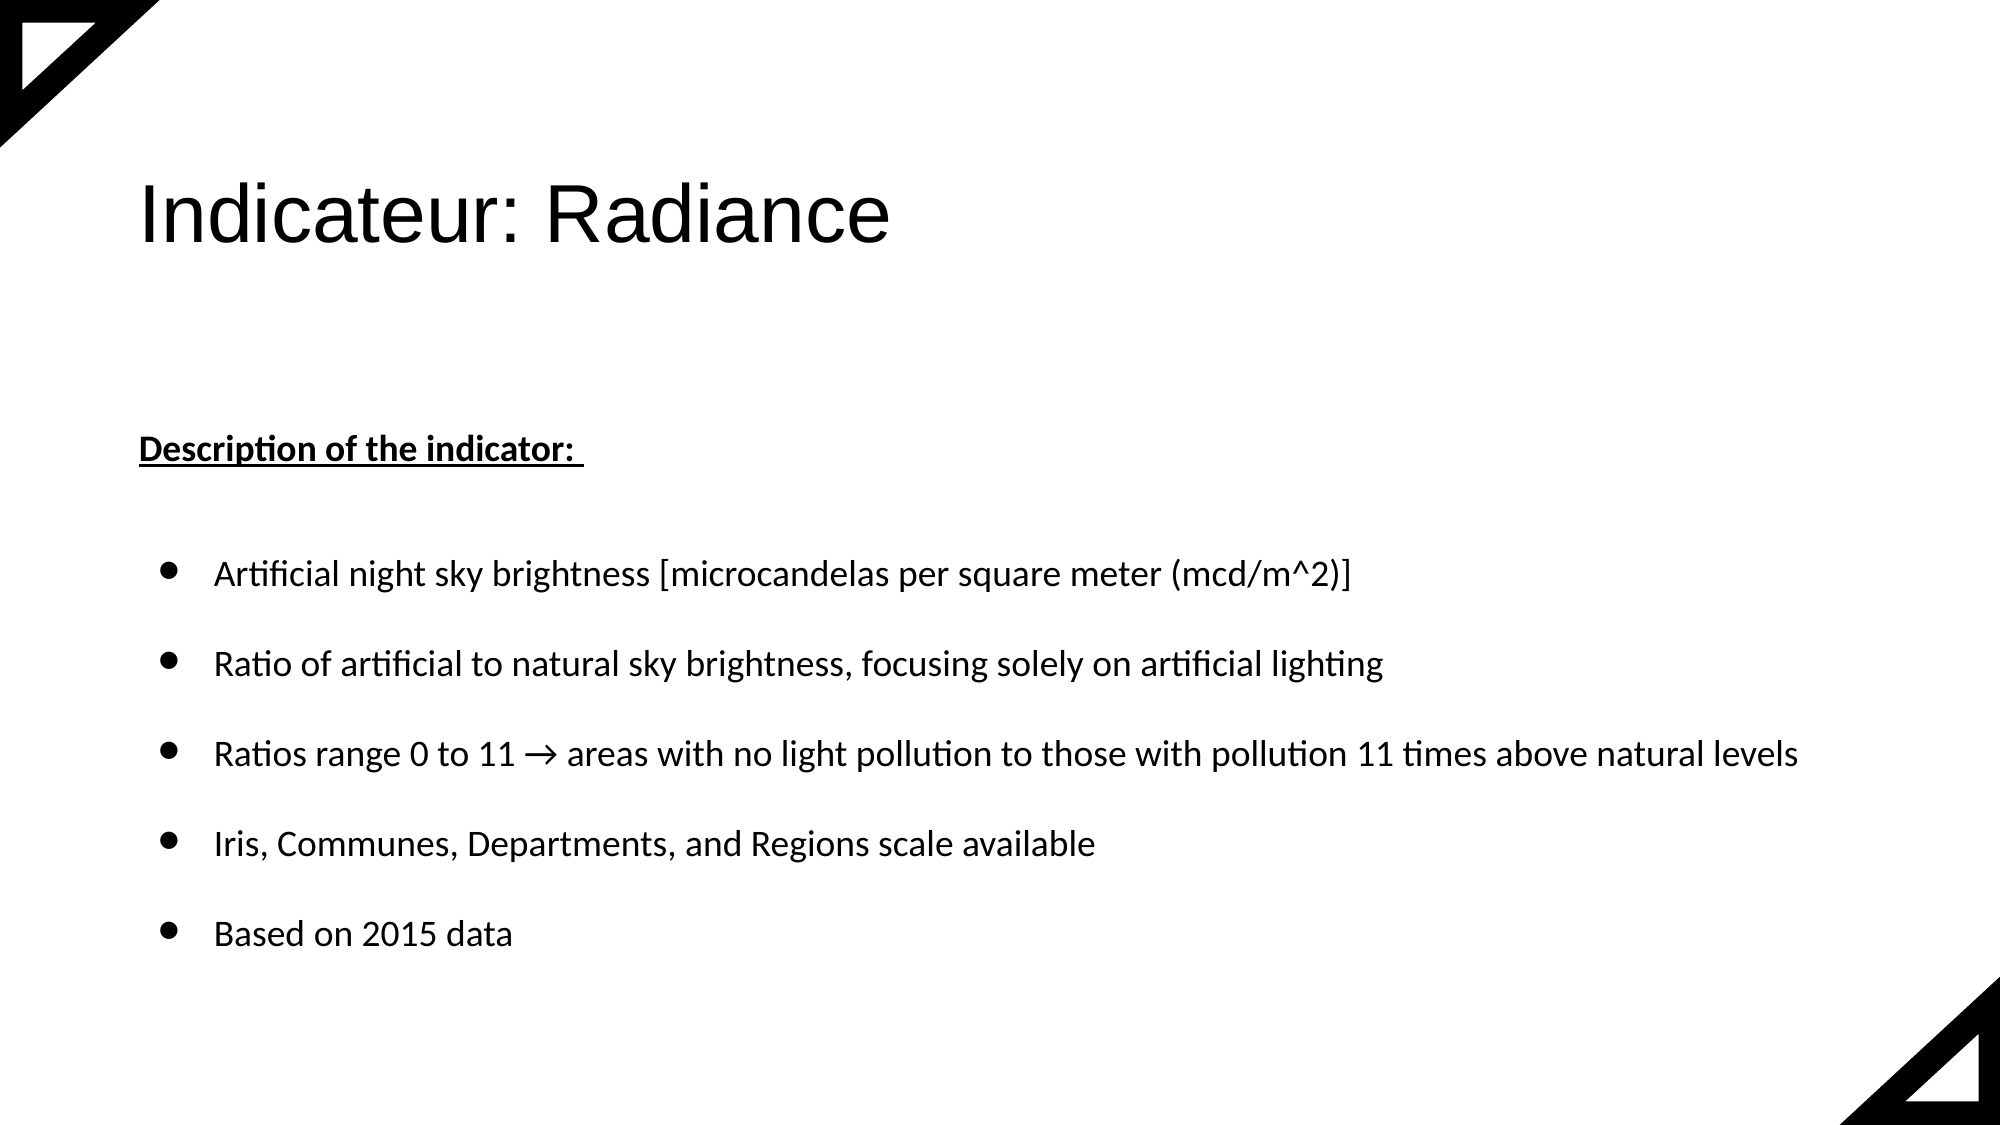

# Indicateur: Radiance
Description of the indicator:

Artificial night sky brightness [microcandelas per square meter (mcd/m^2)]
Ratio of artificial to natural sky brightness, focusing solely on artificial lighting
Ratios range 0 to 11 → areas with no light pollution to those with pollution 11 times above natural levels
Iris, Communes, Departments, and Regions scale available
Based on 2015 data